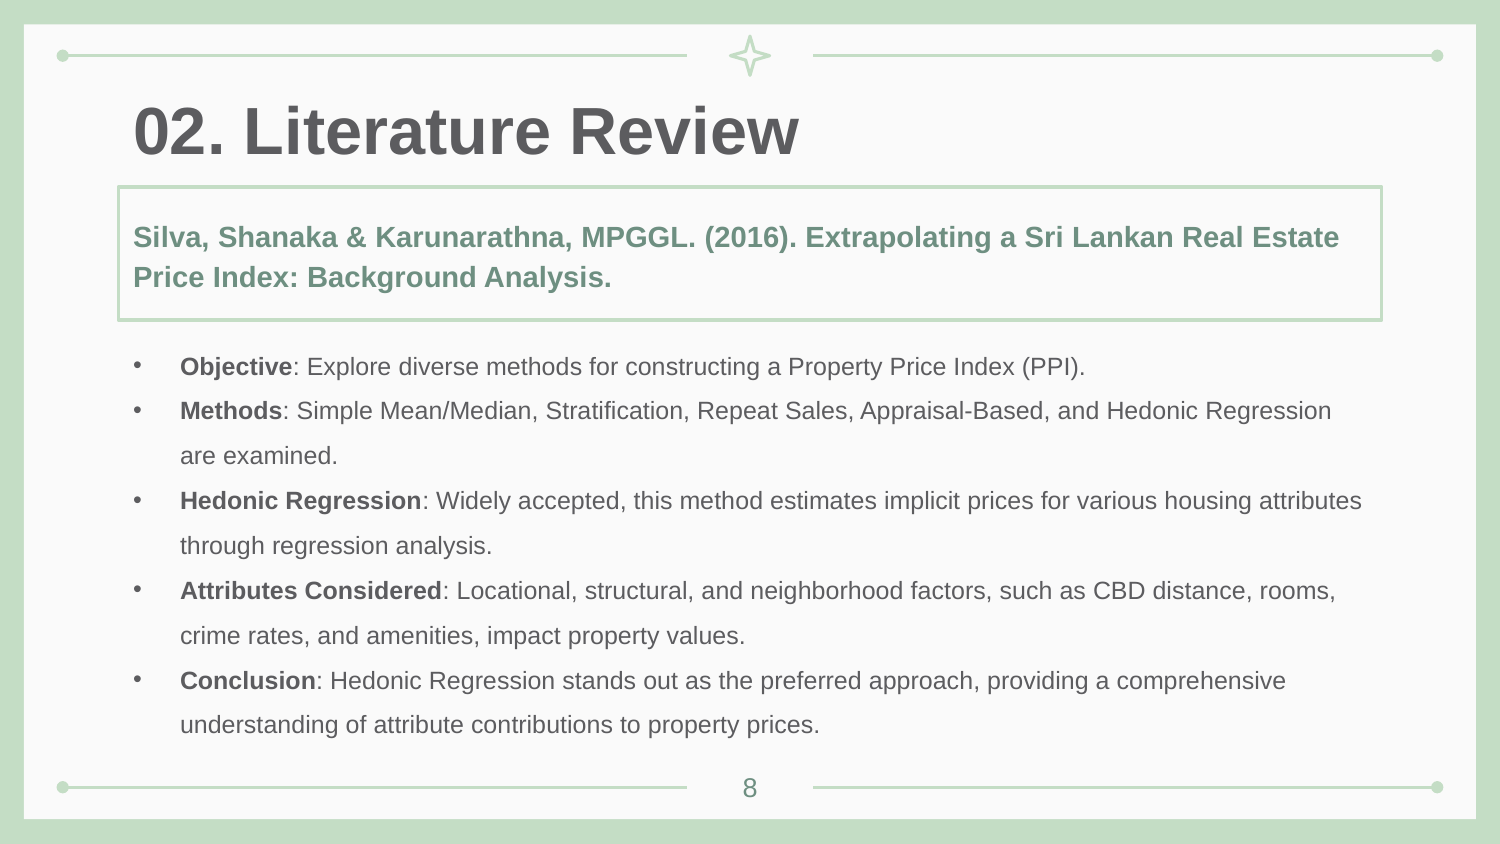

# 02. Literature Review
Silva, Shanaka & Karunarathna, MPGGL. (2016). Extrapolating a Sri Lankan Real Estate Price Index: Background Analysis.
Objective: Explore diverse methods for constructing a Property Price Index (PPI).
Methods: Simple Mean/Median, Stratification, Repeat Sales, Appraisal-Based, and Hedonic Regression are examined.
Hedonic Regression: Widely accepted, this method estimates implicit prices for various housing attributes through regression analysis.
Attributes Considered: Locational, structural, and neighborhood factors, such as CBD distance, rooms, crime rates, and amenities, impact property values.
Conclusion: Hedonic Regression stands out as the preferred approach, providing a comprehensive understanding of attribute contributions to property prices.
8